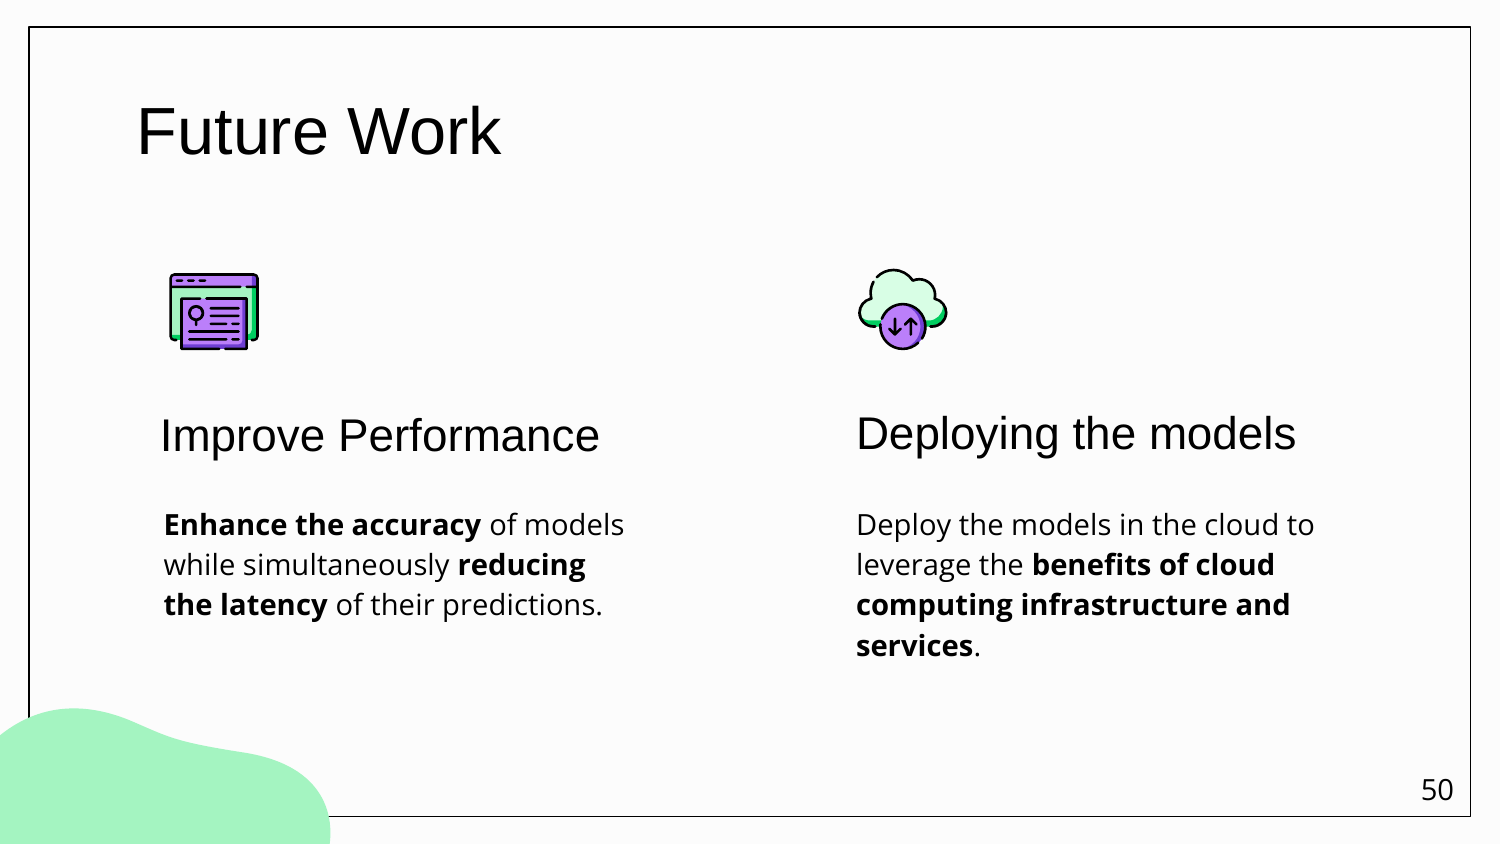

# Future Work

Improve Performance
Deploying the models
Enhance the accuracy of models while simultaneously reducing the latency of their predictions.
Deploy the models in the cloud to leverage the benefits of cloud computing infrastructure and services.
50